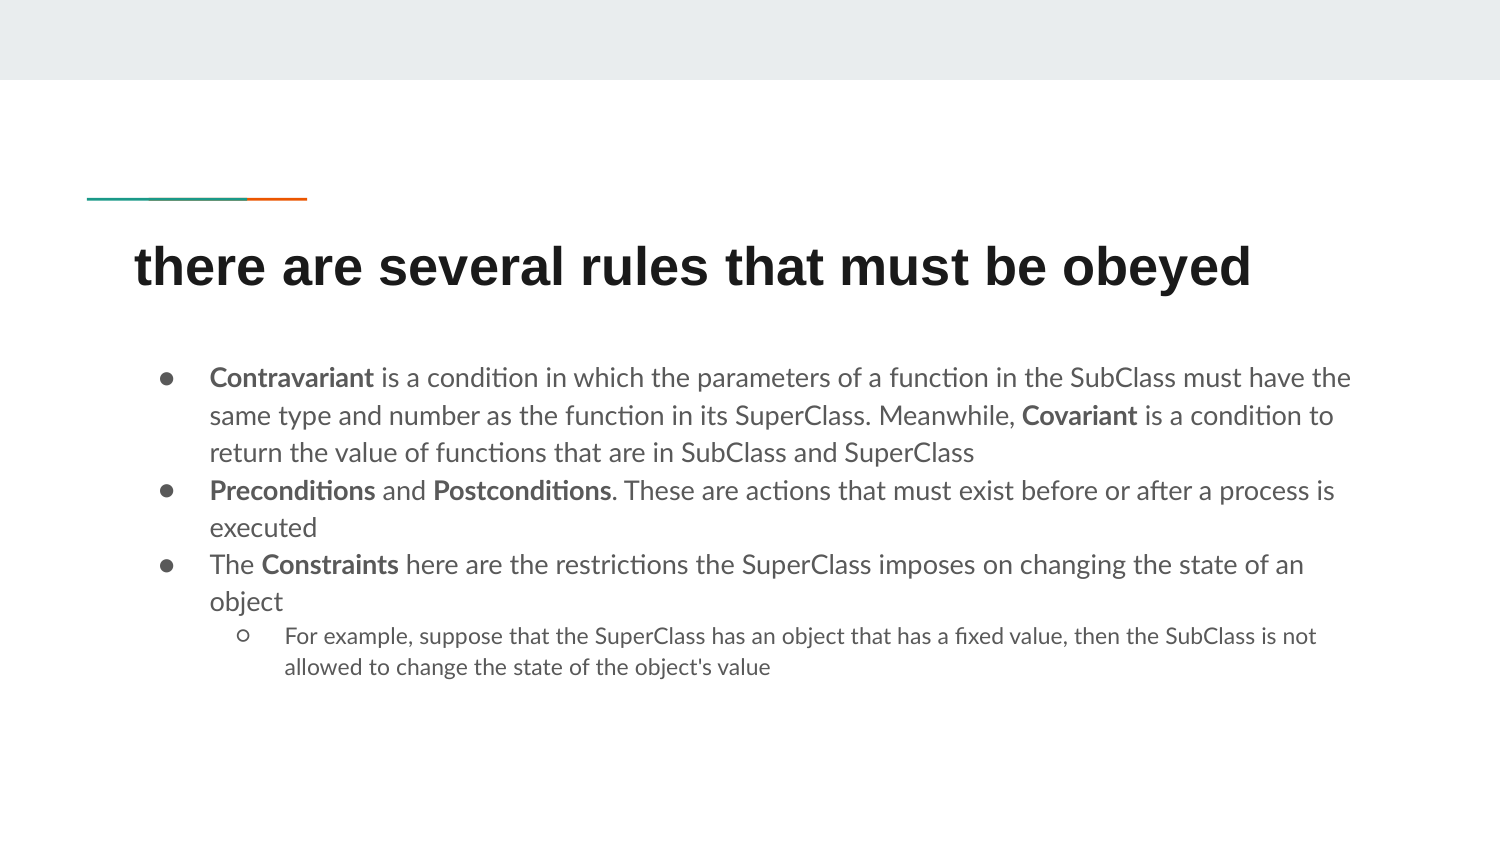

# there are several rules that must be obeyed
Contravariant is a condition in which the parameters of a function in the SubClass must have the same type and number as the function in its SuperClass. Meanwhile, Covariant is a condition to return the value of functions that are in SubClass and SuperClass
Preconditions and Postconditions. These are actions that must exist before or after a process is executed
The Constraints here are the restrictions the SuperClass imposes on changing the state of an object
For example, suppose that the SuperClass has an object that has a fixed value, then the SubClass is not allowed to change the state of the object's value